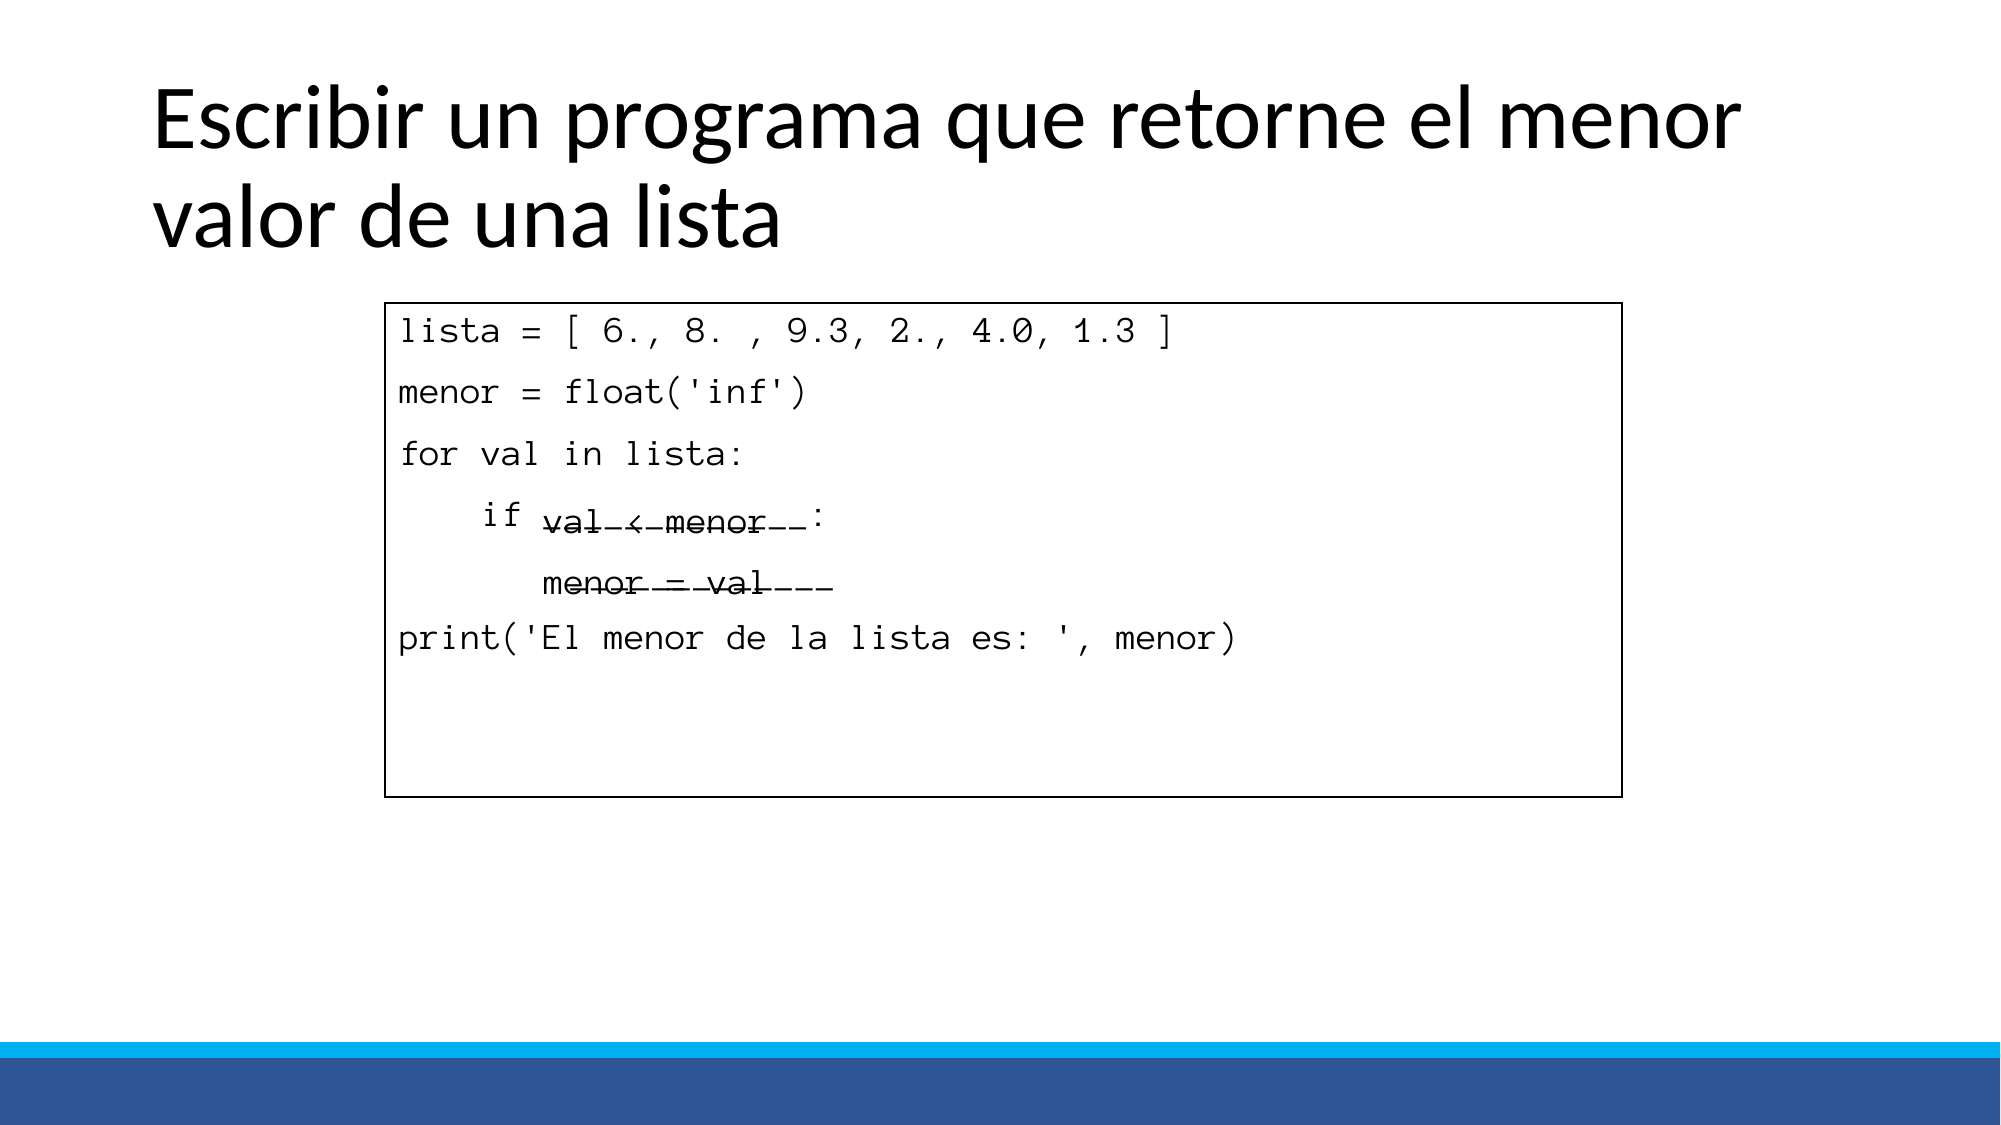

# Escribir un programa que retorne el menor valor de una lista
lista = [ 6., 8. , 9.3, 2., 4.0, 1.3 ]
menor = float('inf')
for val in lista:
    if _____________:
   	 _____________
print('El menor de la lista es: ', menor)
val < menor
menor = val